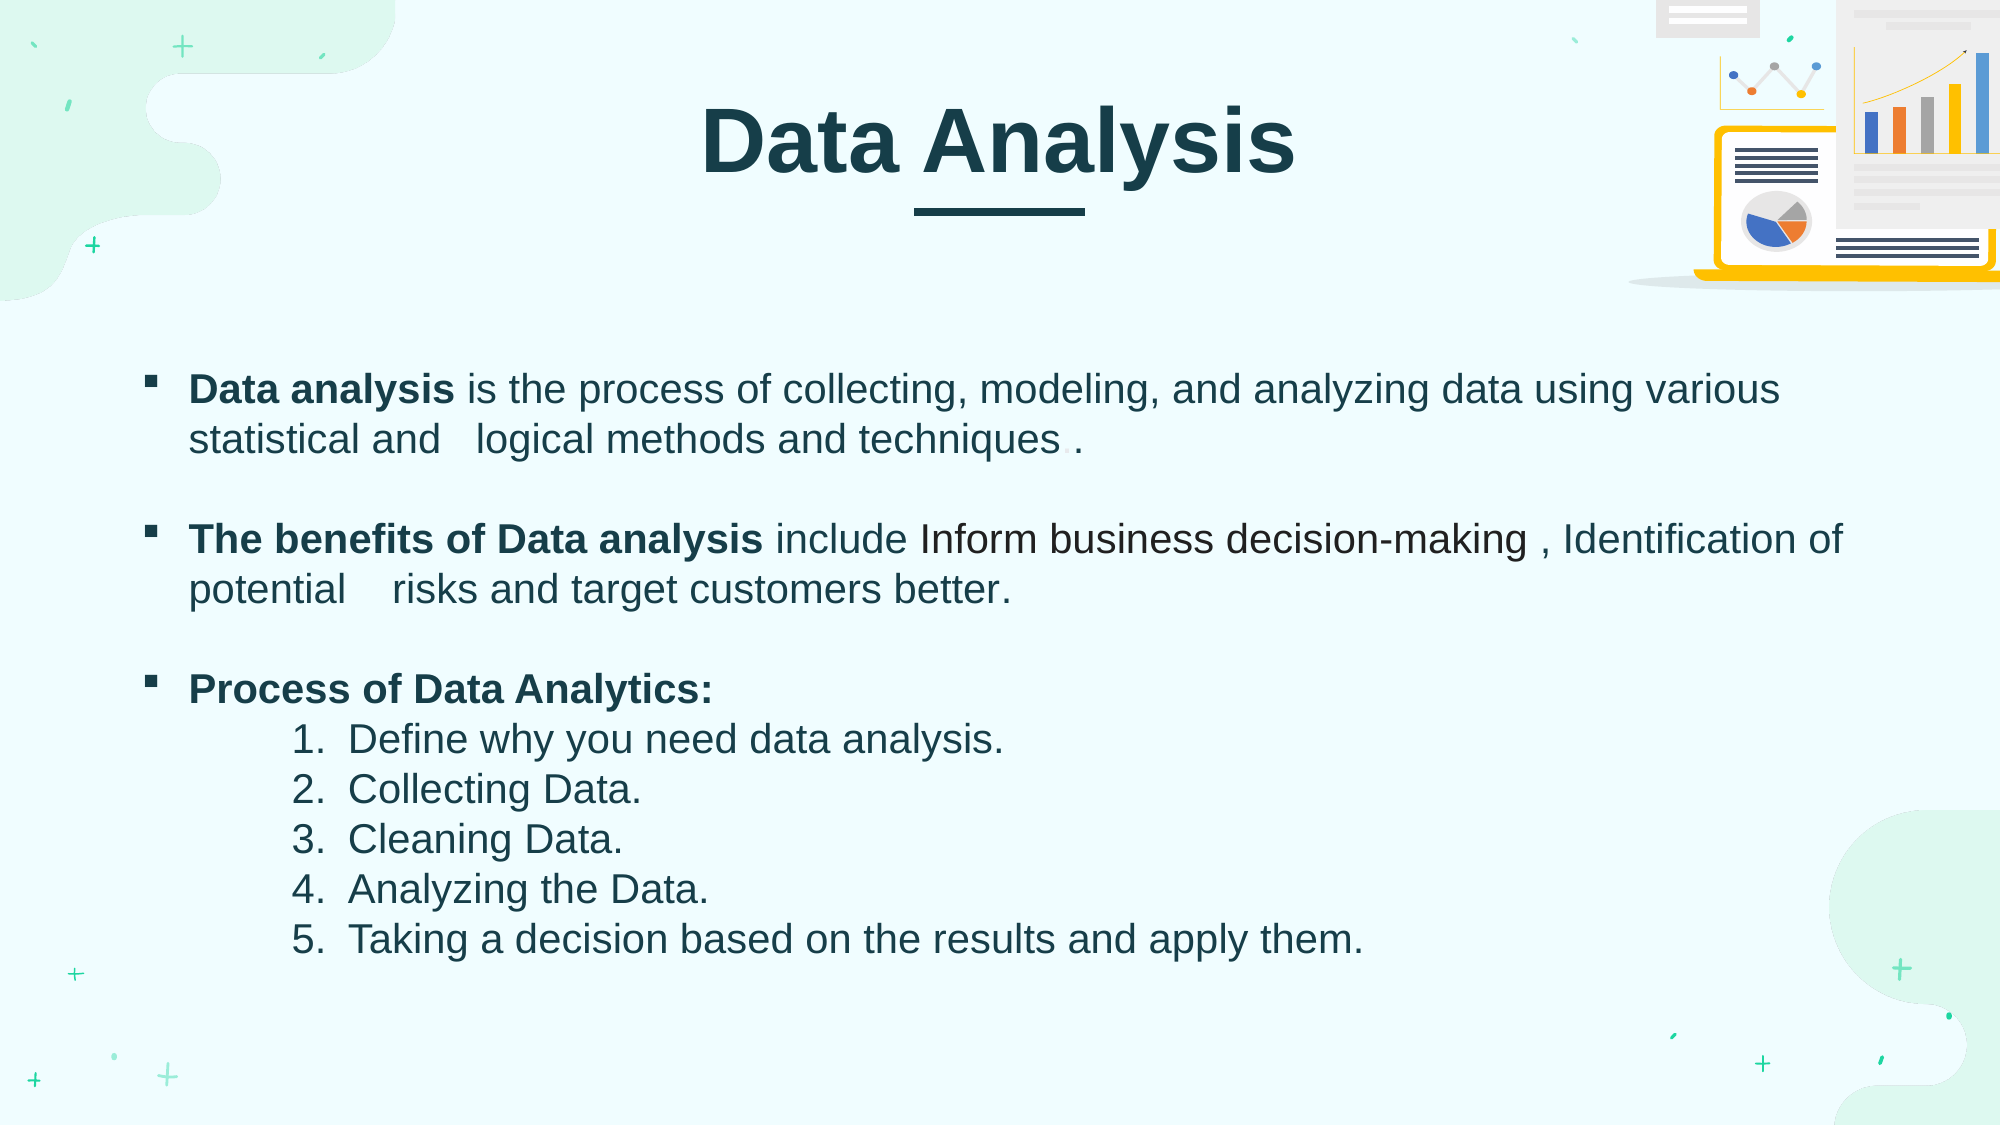

Data Analysis

Data analysis is the process of collecting, modeling, and analyzing data using various statistical and   logical methods and techniques..

The benefits of Data analysis include Inform business decision-making , Identification of potential    risks and target customers better.

Process of Data Analytics:
Define why you need data analysis.
Collecting Data.
Cleaning Data.
Analyzing the Data.
Taking a decision based on the results and apply them.